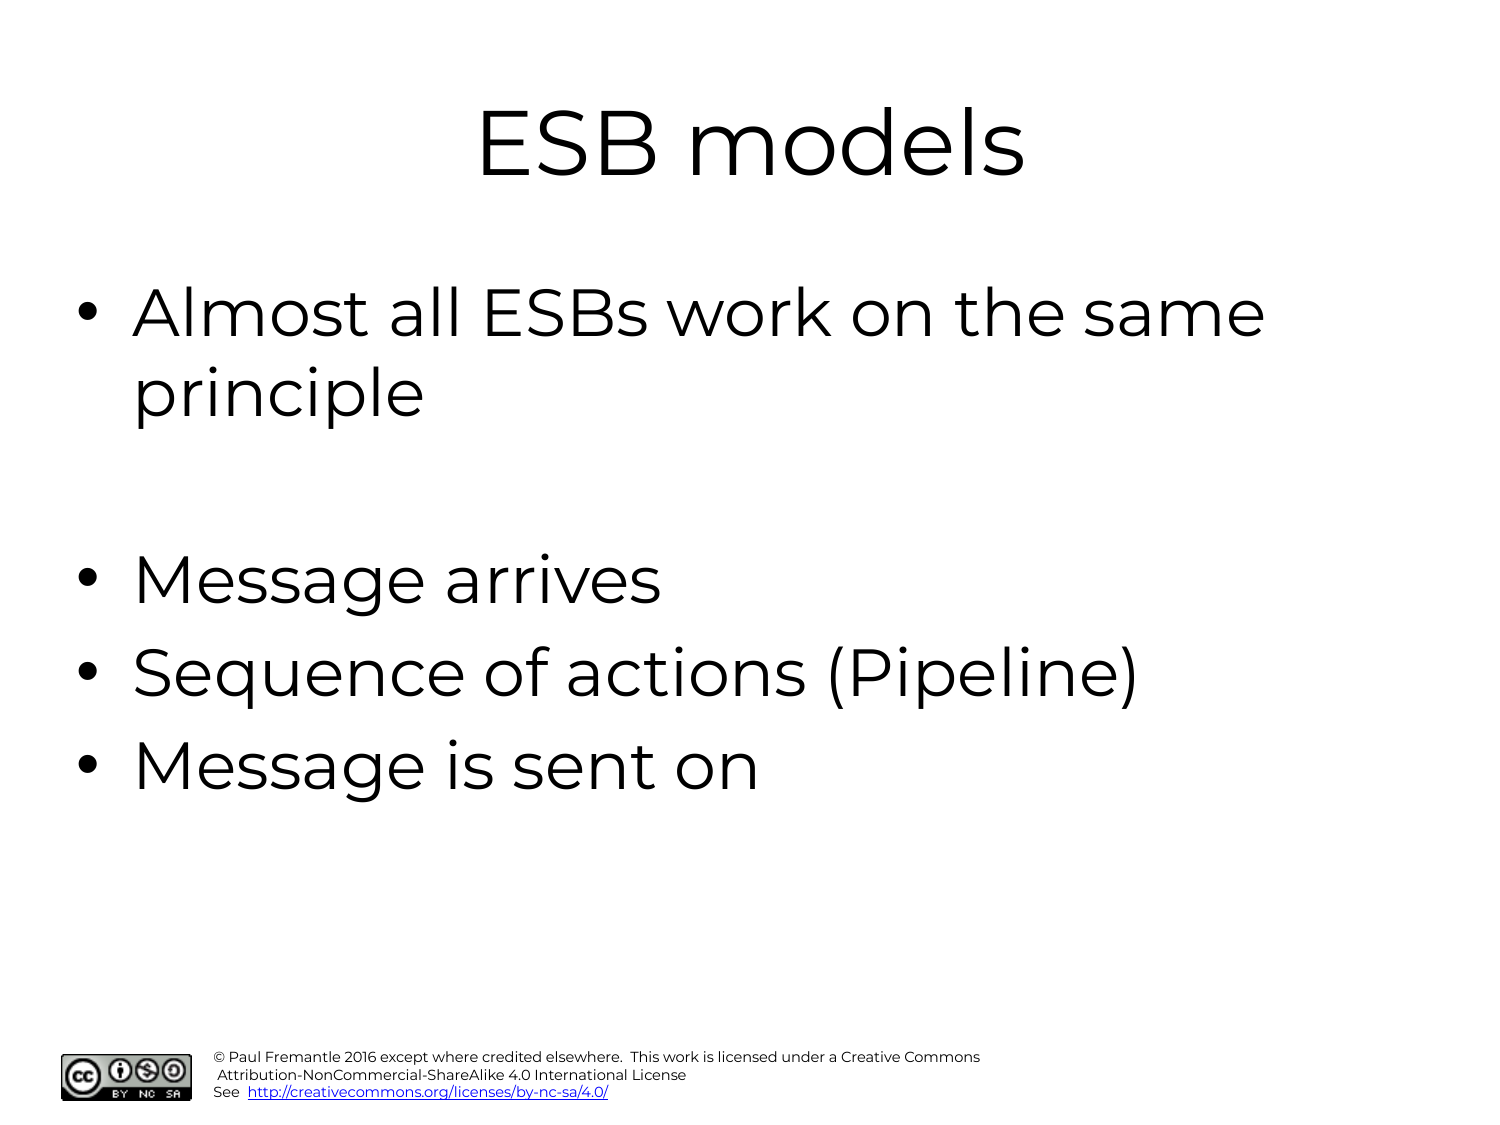

# ESB models
Almost all ESBs work on the same principle

Message arrives
Sequence of actions (Pipeline)
Message is sent on